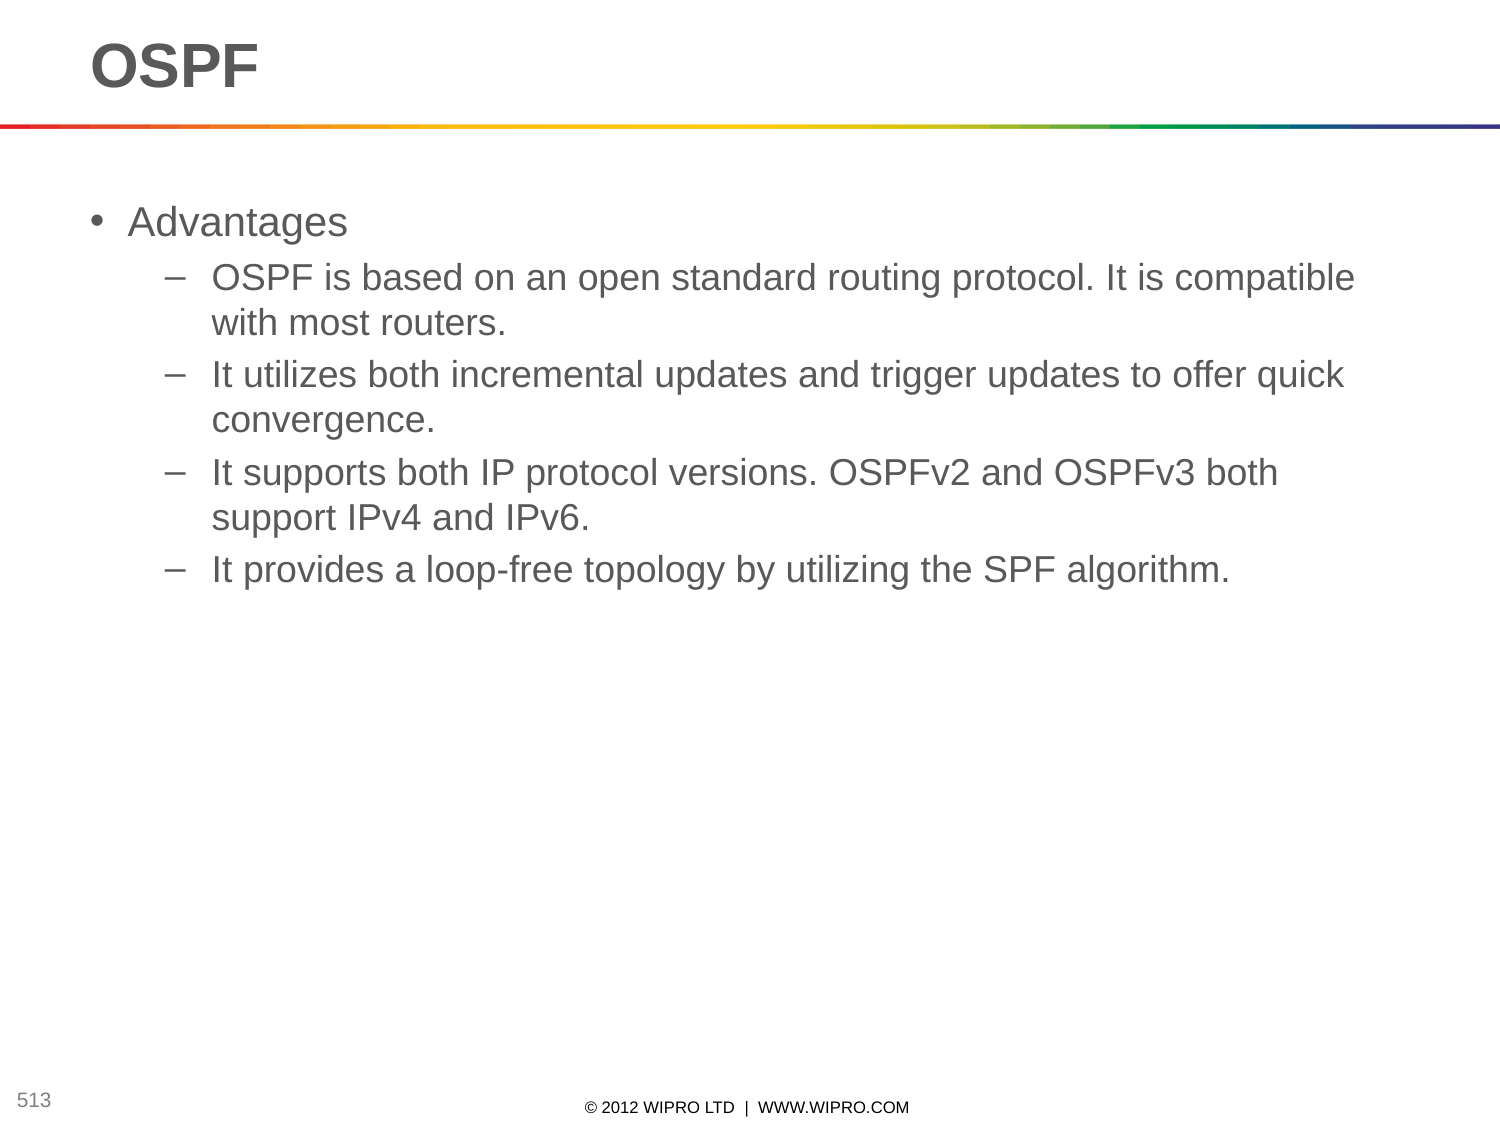

# OSPF
Advantages
OSPF is based on an open standard routing protocol. It is compatible with most routers.
It utilizes both incremental updates and trigger updates to offer quick convergence.
It supports both IP protocol versions. OSPFv2 and OSPFv3 both support IPv4 and IPv6.
It provides a loop-free topology by utilizing the SPF algorithm.